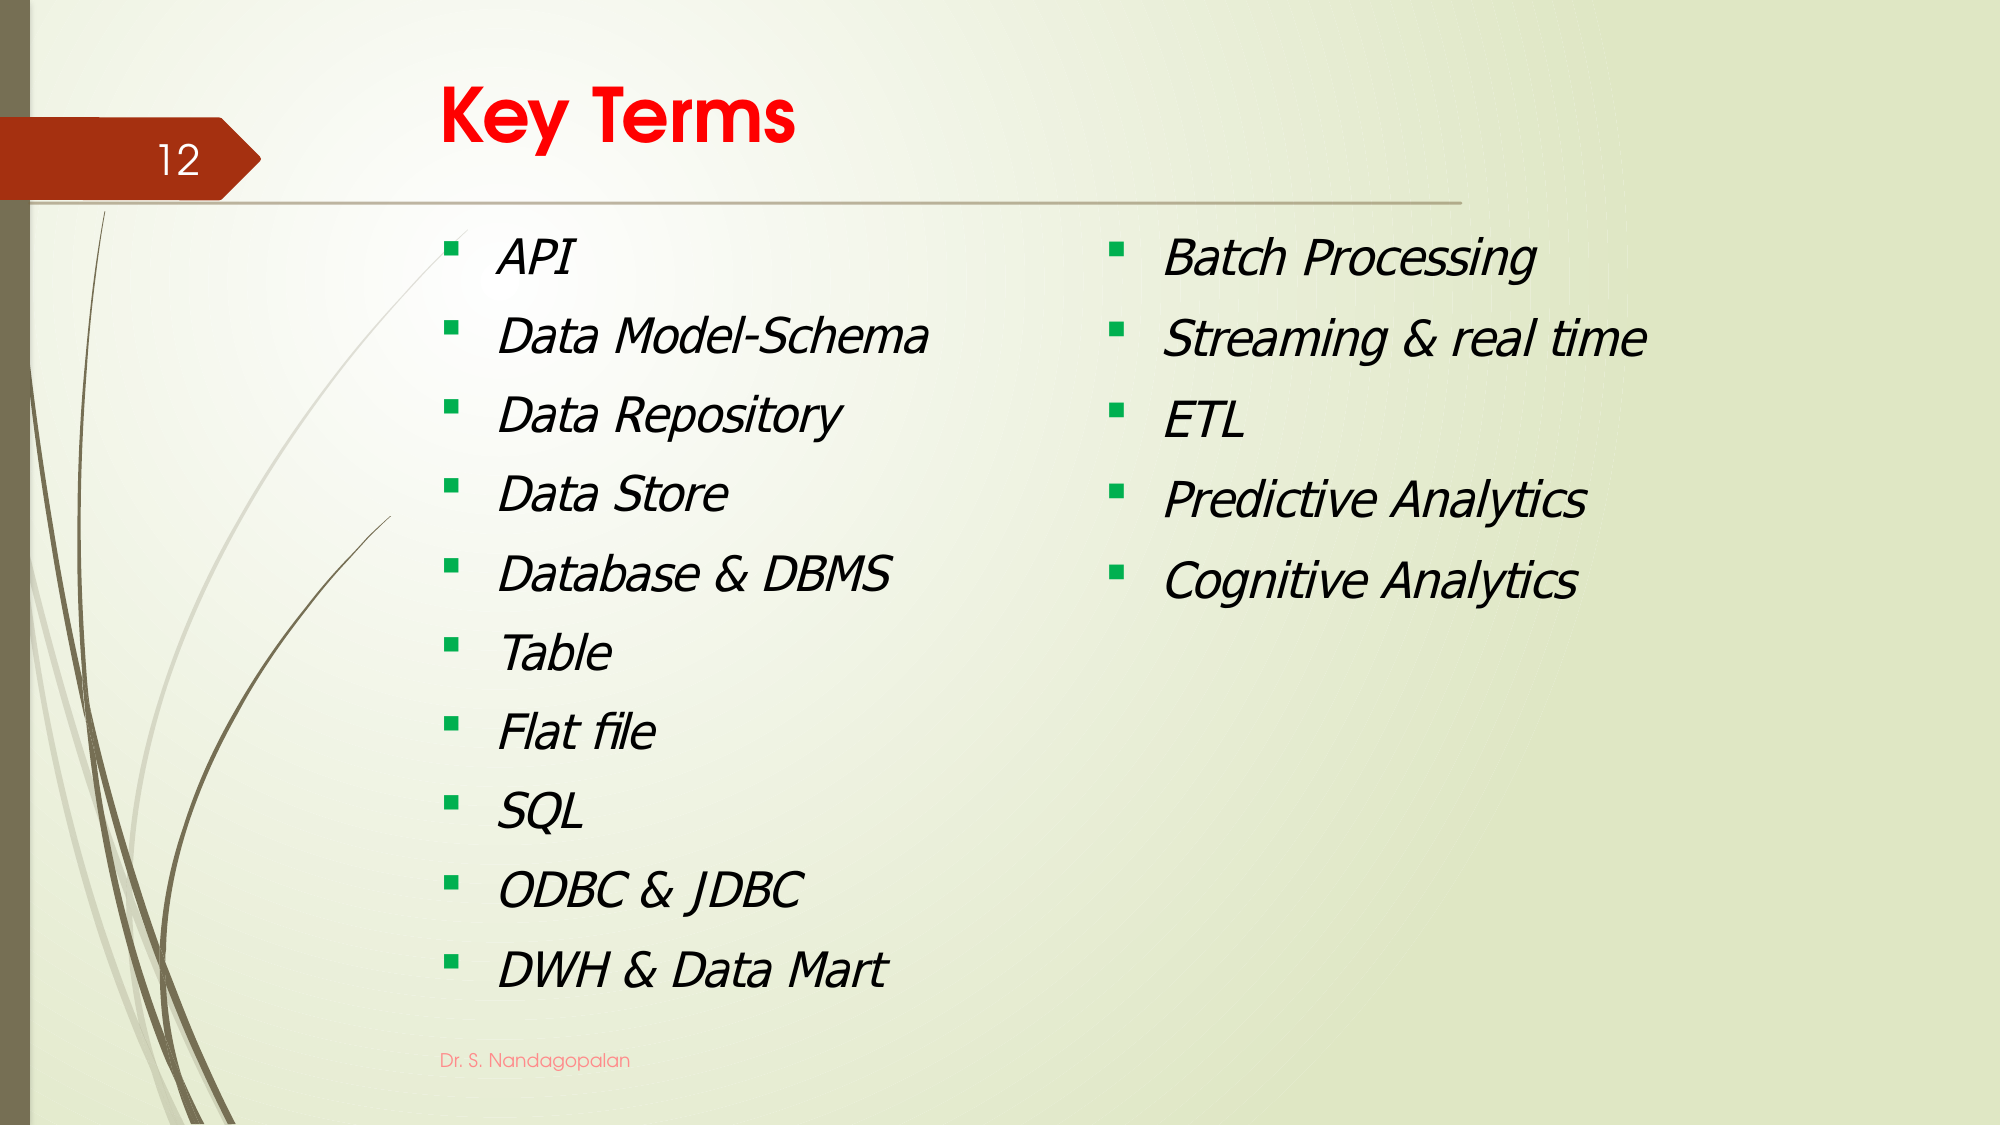

# Key Terms
12
API
Data Model-Schema
Data Repository
Data Store
Database & DBMS
Table
Flat file
SQL
ODBC & JDBC
DWH & Data Mart

Batch Processing
Streaming & real time
ETL
Predictive Analytics
Cognitive Analytics

Dr. S. Nandagopalan